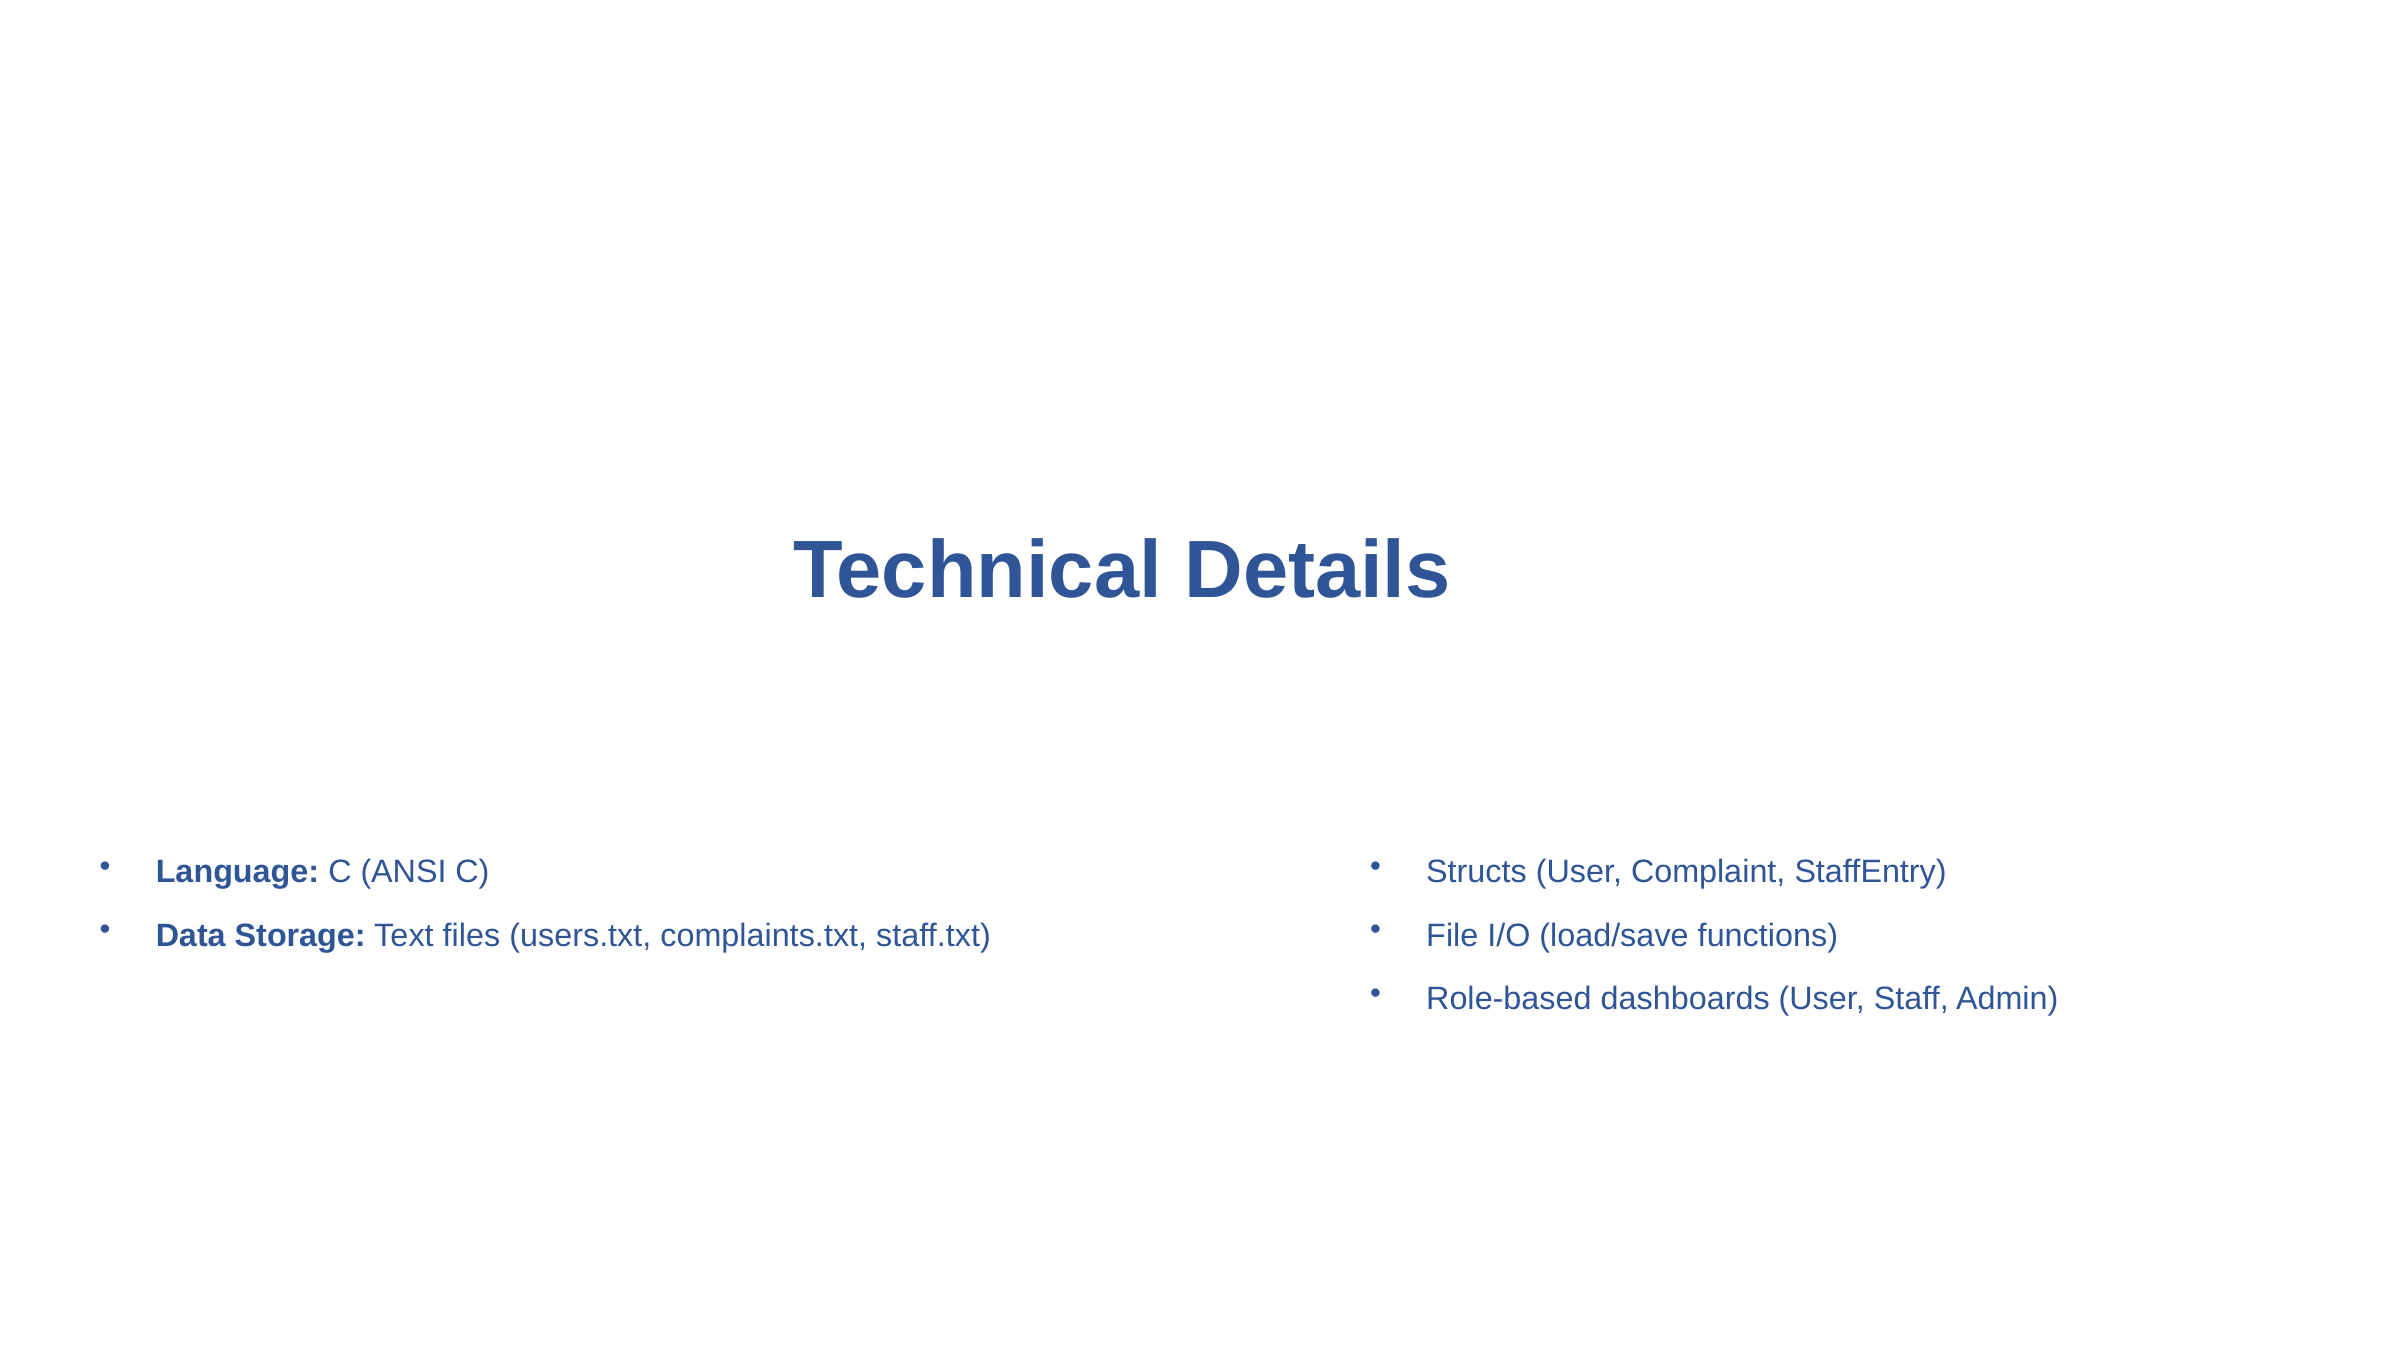

Technical Details
Language: C (ANSI C)
Structs (User, Complaint, StaffEntry)
Data Storage: Text files (users.txt, complaints.txt, staff.txt)
File I/O (load/save functions)
Role-based dashboards (User, Staff, Admin)